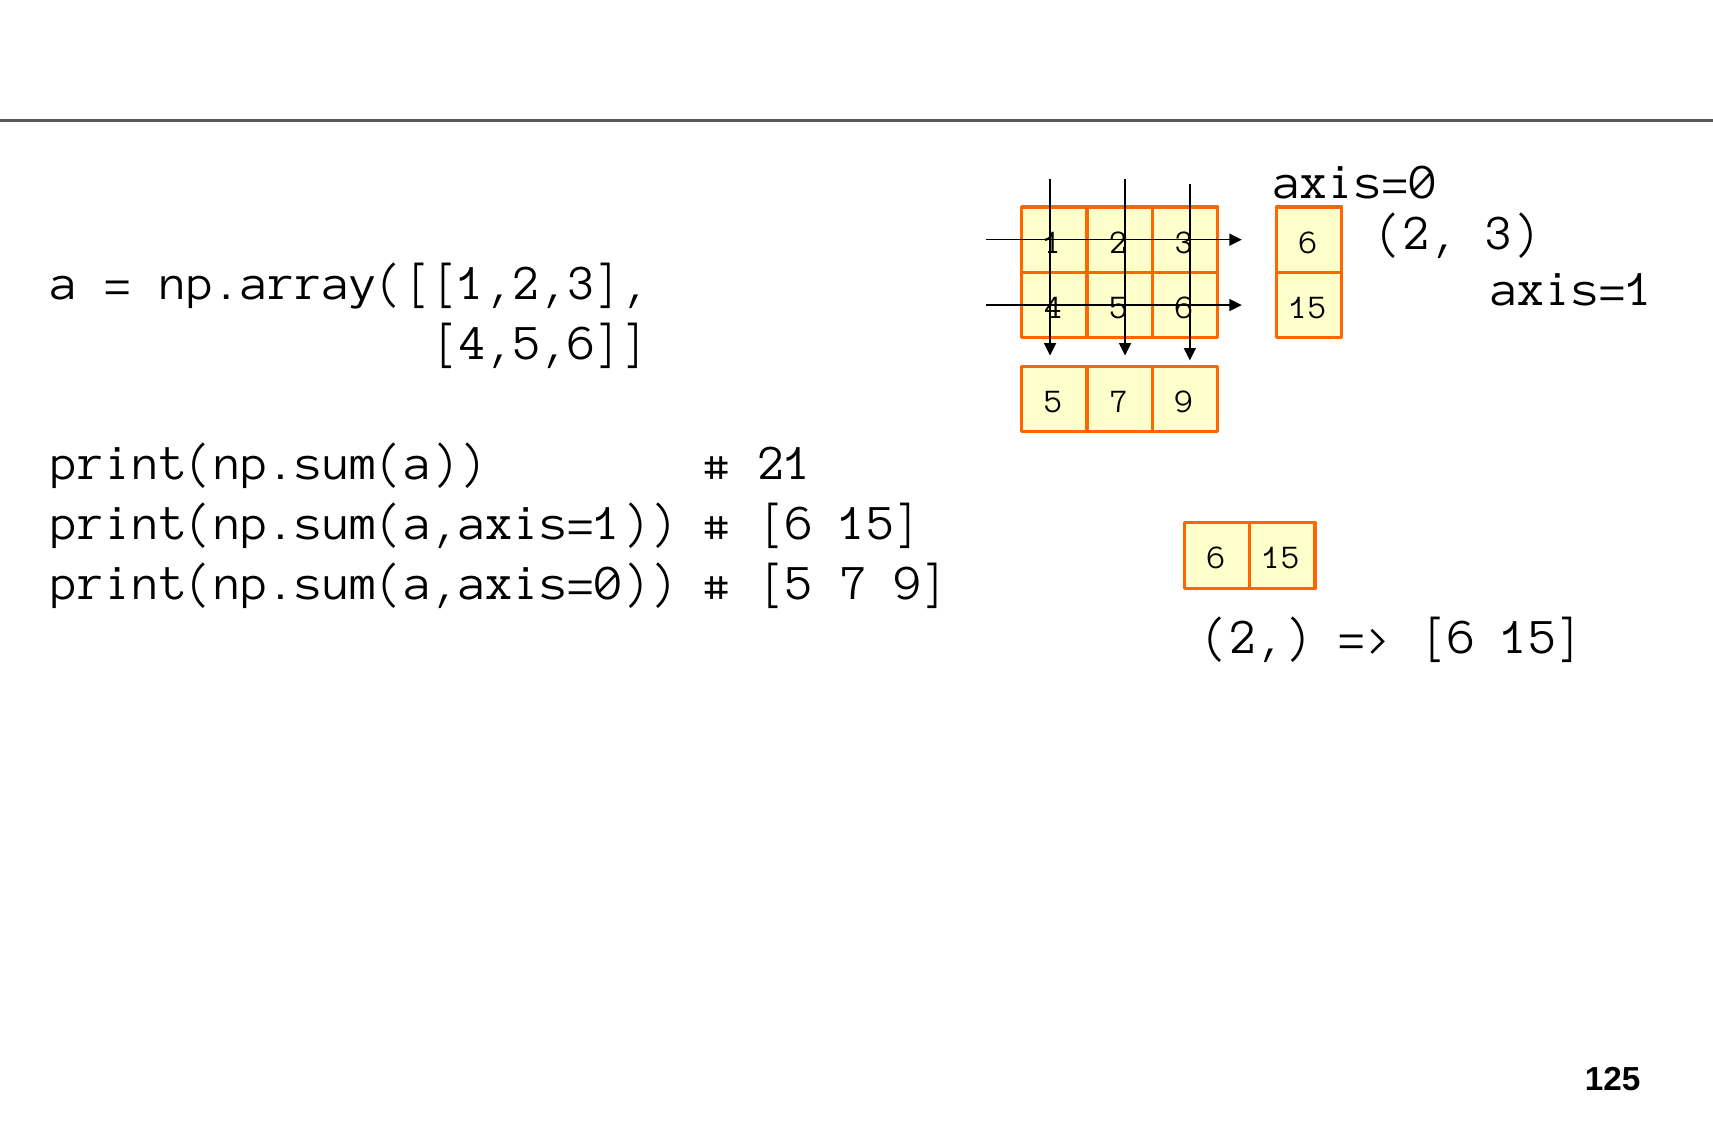

axis=0
(2, 3)
1
2
3
6
a = np.array([[1,2,3],
              [4,5,6]]

print(np.sum(a))        # 21
print(np.sum(a,axis=1)) # [6 15]
print(np.sum(a,axis=0)) # [5 7 9]
axis=1
4
5
6
15
5
7
9
6
15
(2,) => [6 15]